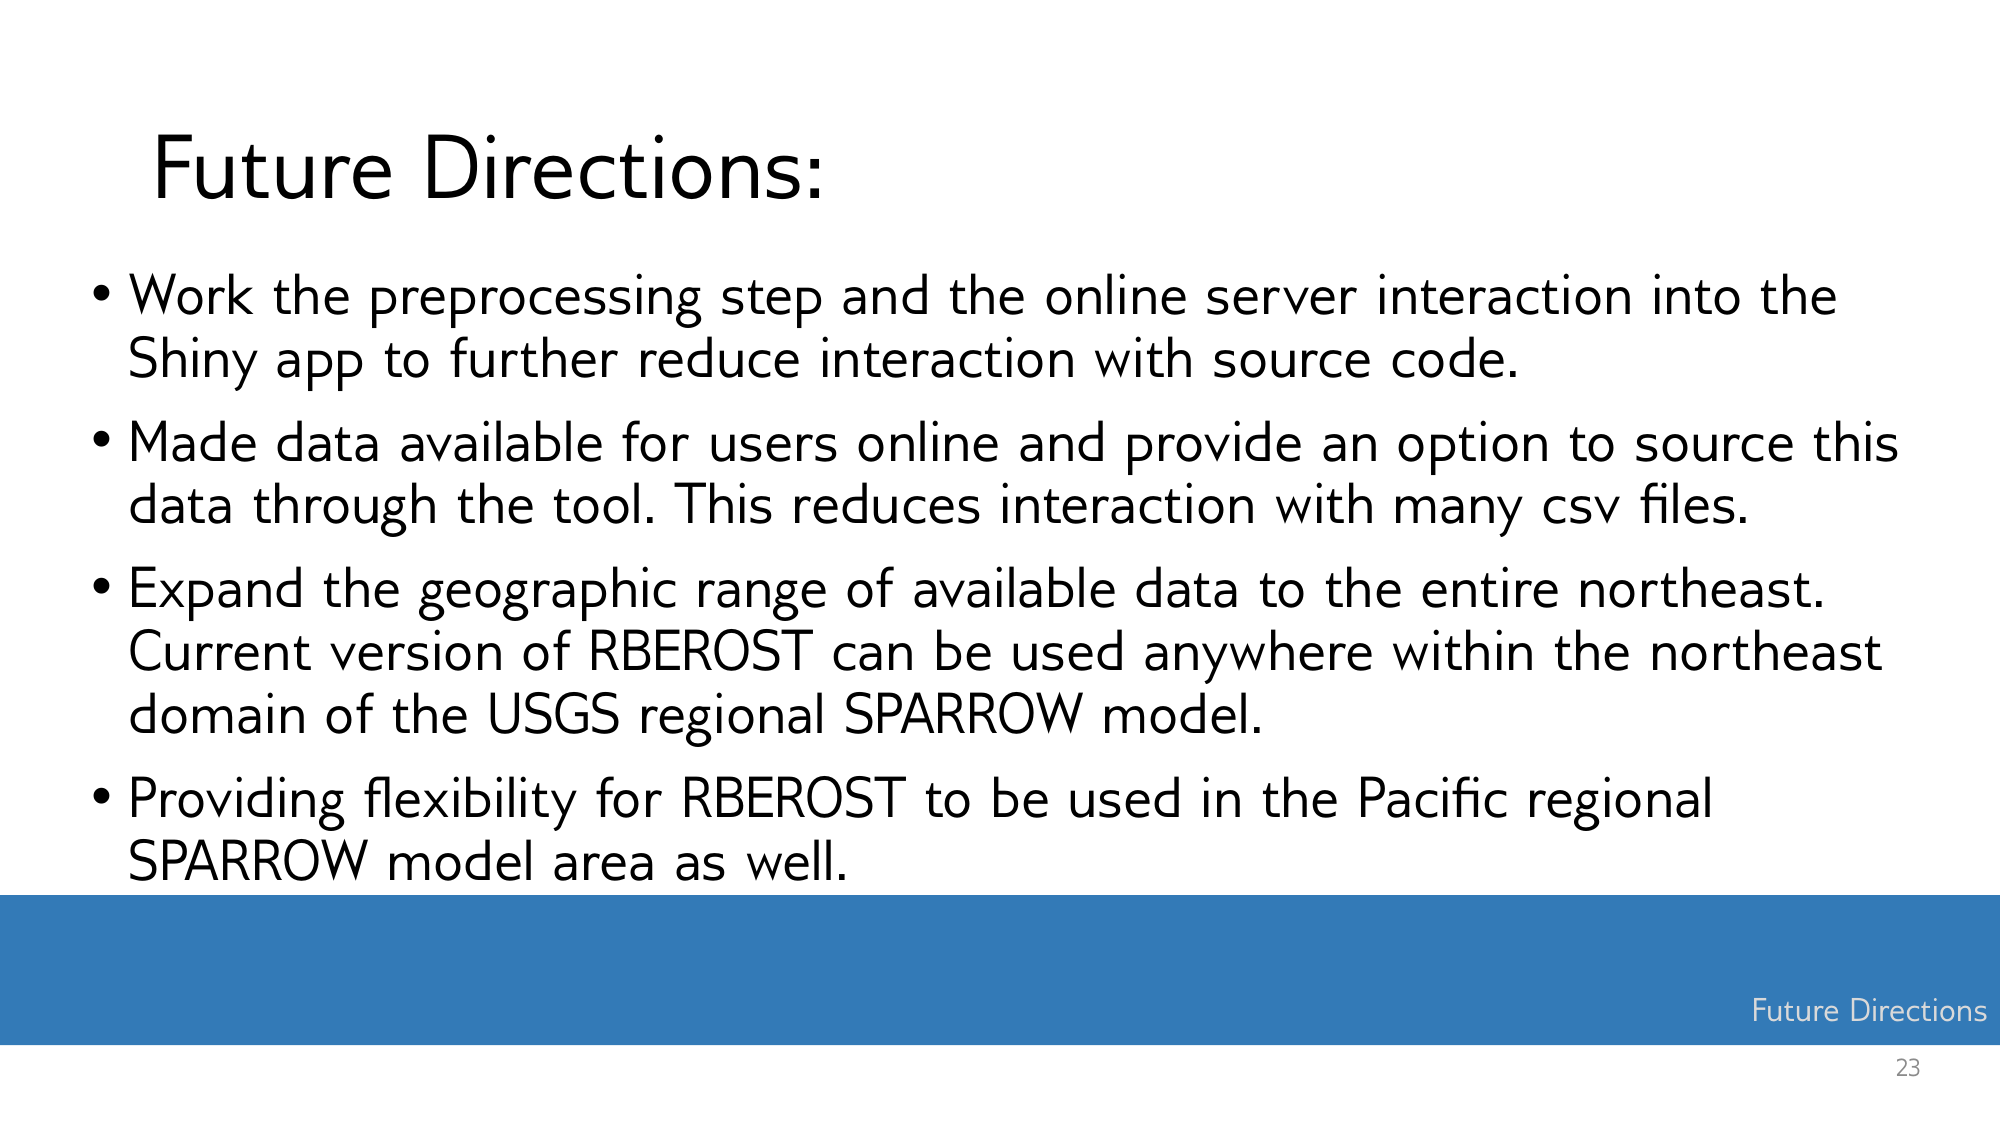

# Future Directions:
Work the preprocessing step and the online server interaction into the Shiny app to further reduce interaction with source code.
Made data available for users online and provide an option to source this data through the tool. This reduces interaction with many csv files.
Expand the geographic range of available data to the entire northeast. Current version of RBEROST can be used anywhere within the northeast domain of the USGS regional SPARROW model.
Providing flexibility for RBEROST to be used in the Pacific regional SPARROW model area as well.

Future Directions

23